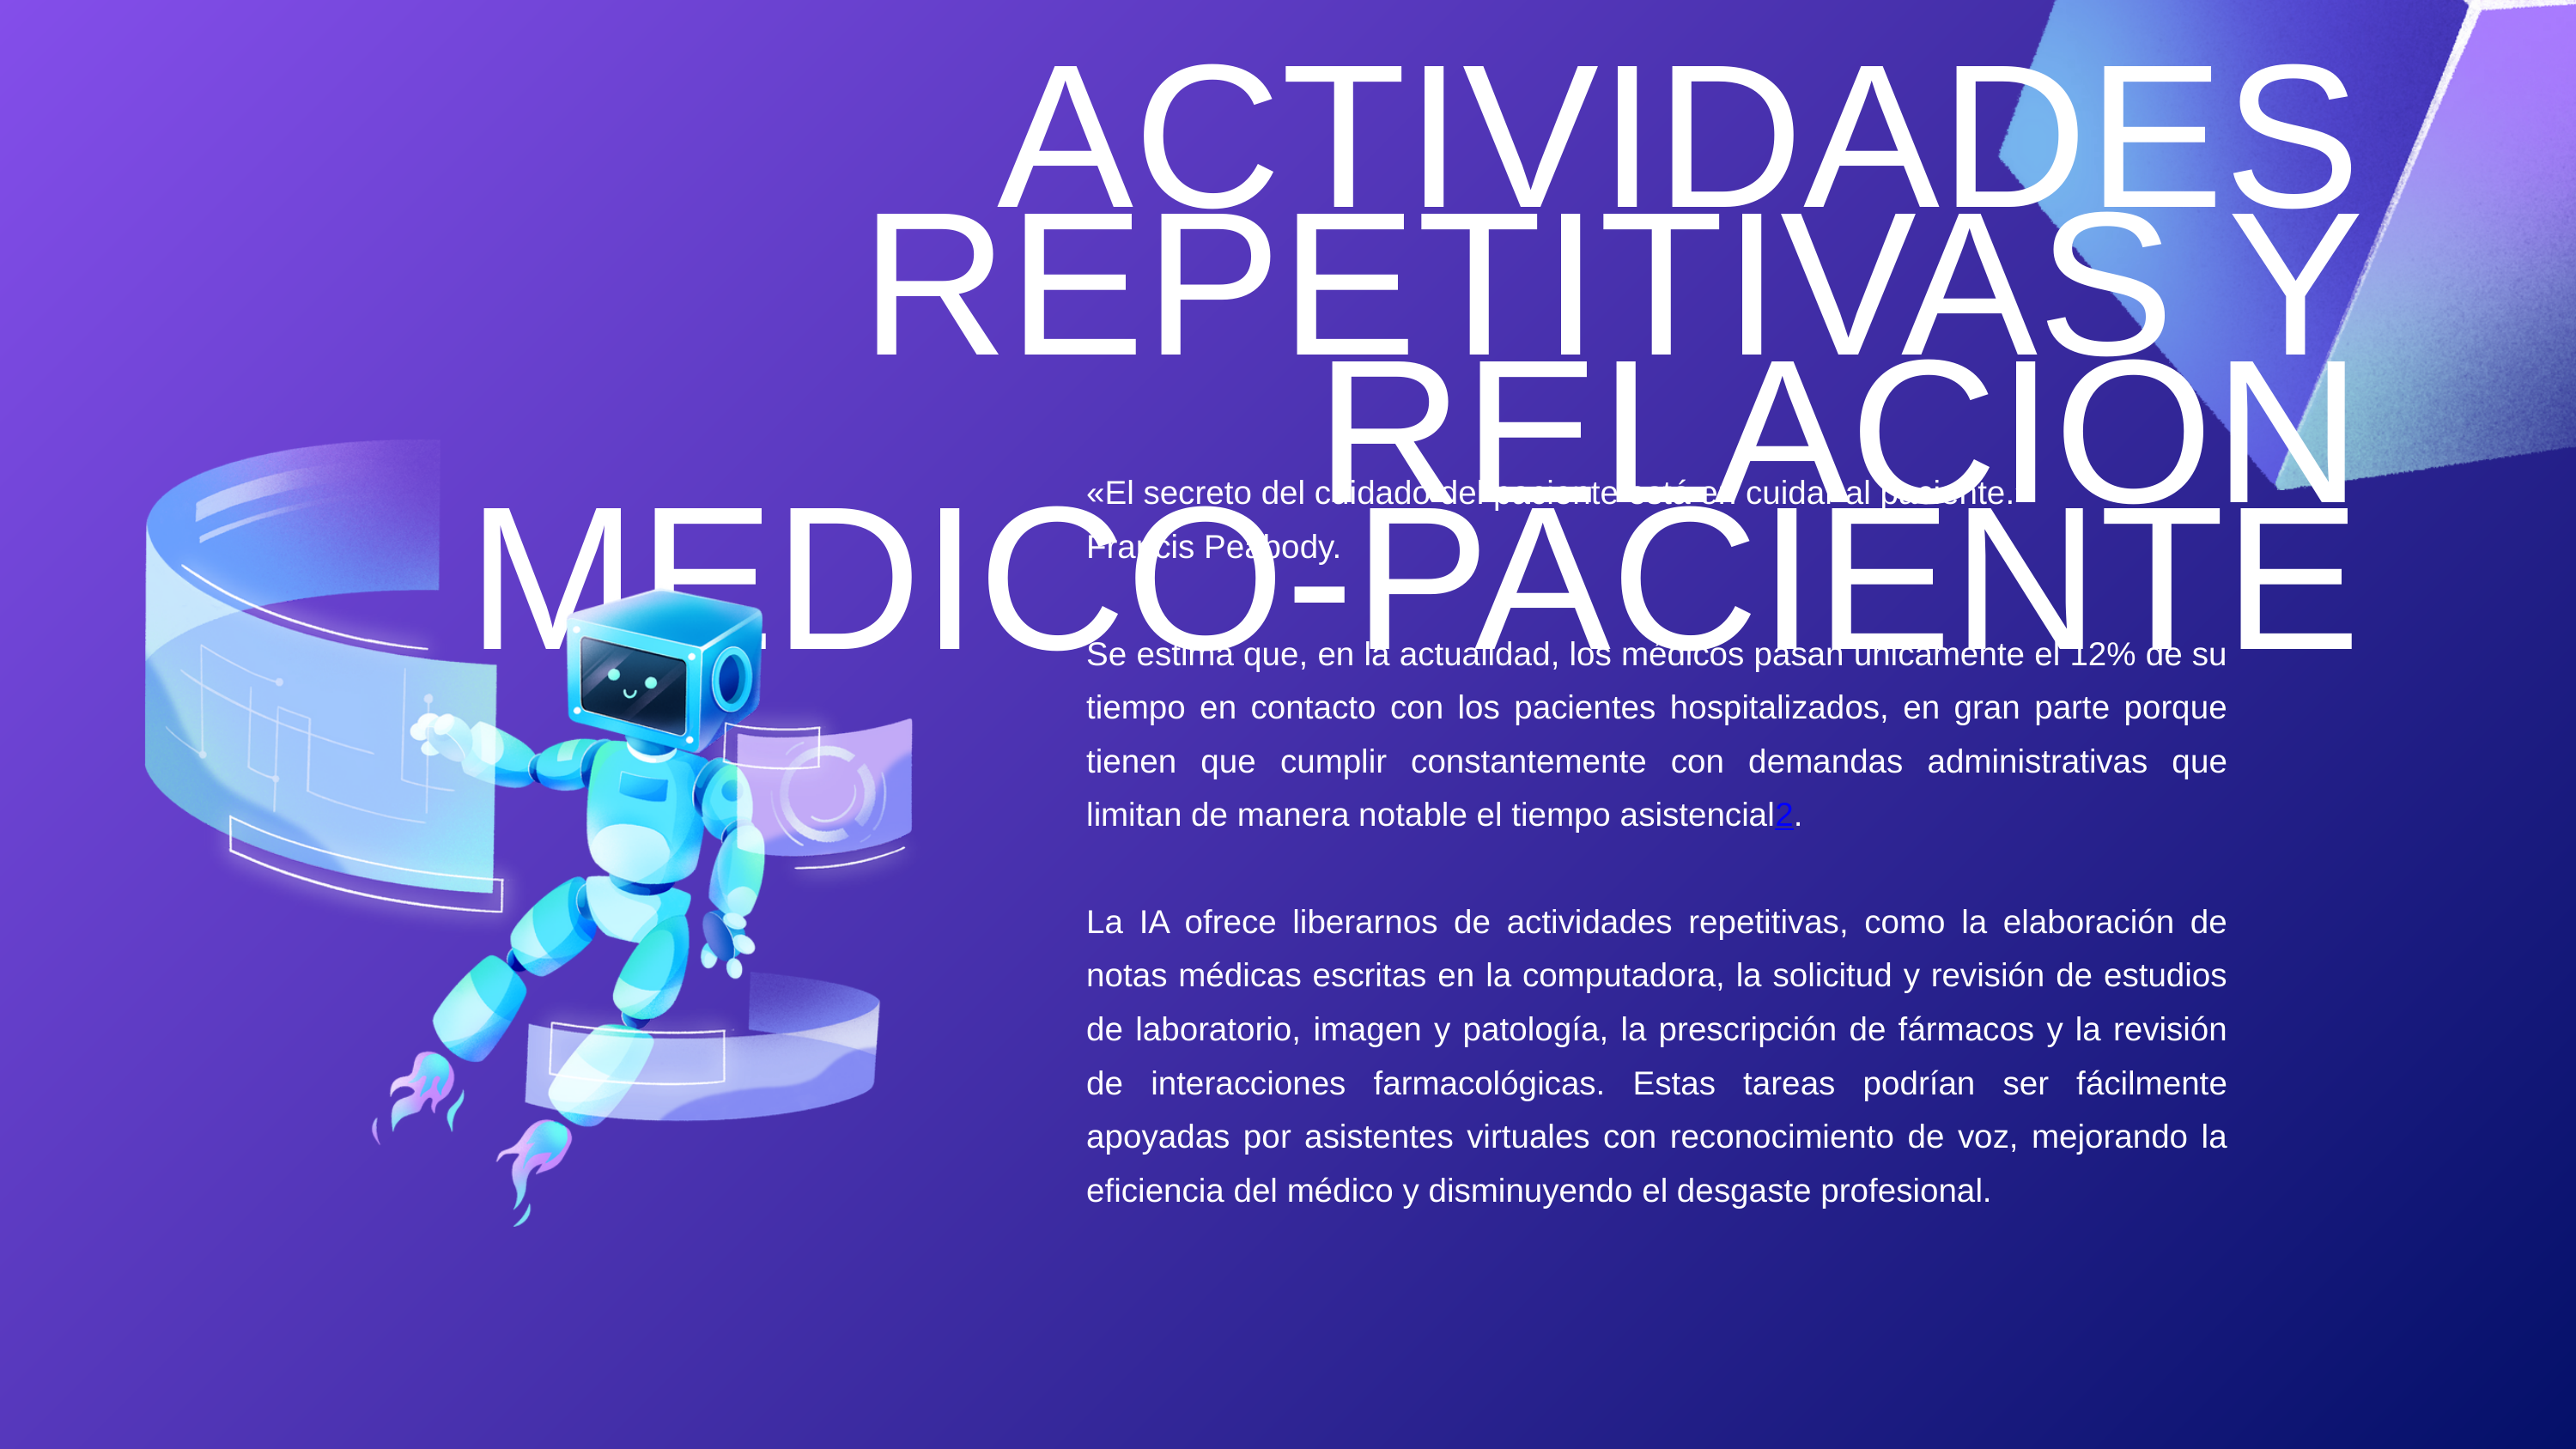

ACTIVIDADES REPETITIVAS Y RELACION MEDICO-PACIENTE

«El secreto del cuidado del paciente está en cuidar al paciente.»
Francis Peabody.

Se estima que, en la actualidad, los médicos pasan únicamente el 12% de su tiempo en contacto con los pacientes hospitalizados, en gran parte porque tienen que cumplir constantemente con demandas administrativas que limitan de manera notable el tiempo asistencial2.

La IA ofrece liberarnos de actividades repetitivas, como la elaboración de notas médicas escritas en la computadora, la solicitud y revisión de estudios de laboratorio, imagen y patología, la prescripción de fármacos y la revisión de interacciones farmacológicas. Estas tareas podrían ser fácilmente apoyadas por asistentes virtuales con reconocimiento de voz, mejorando la eficiencia del médico y disminuyendo el desgaste profesional.